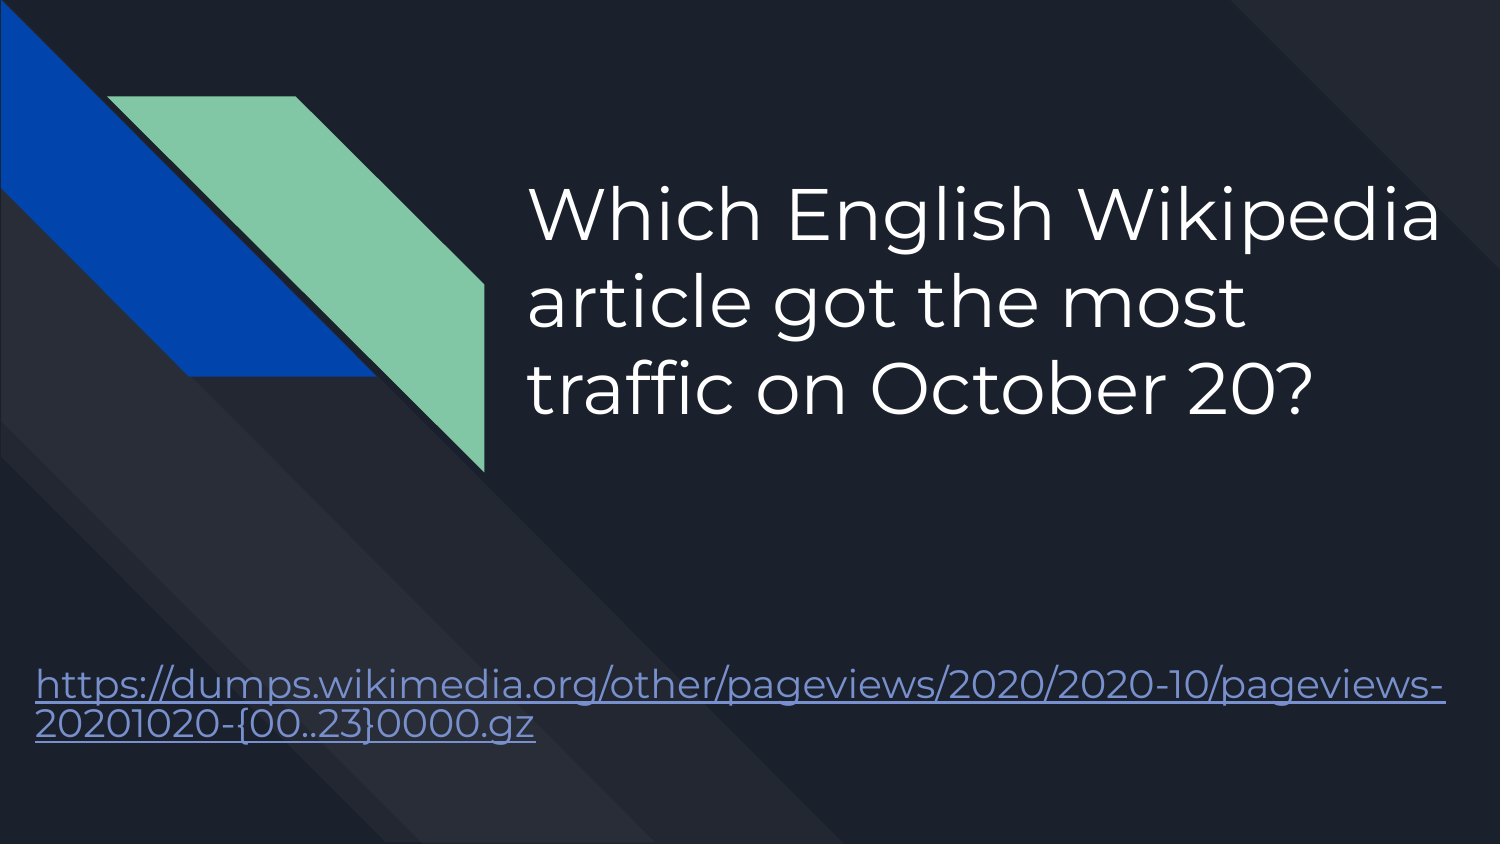

# Which English Wikipedia article got the most traffic on October 20?
https://dumps.wikimedia.org/other/pageviews/2020/2020-10/pageviews-20201020-{00..23}0000.gz